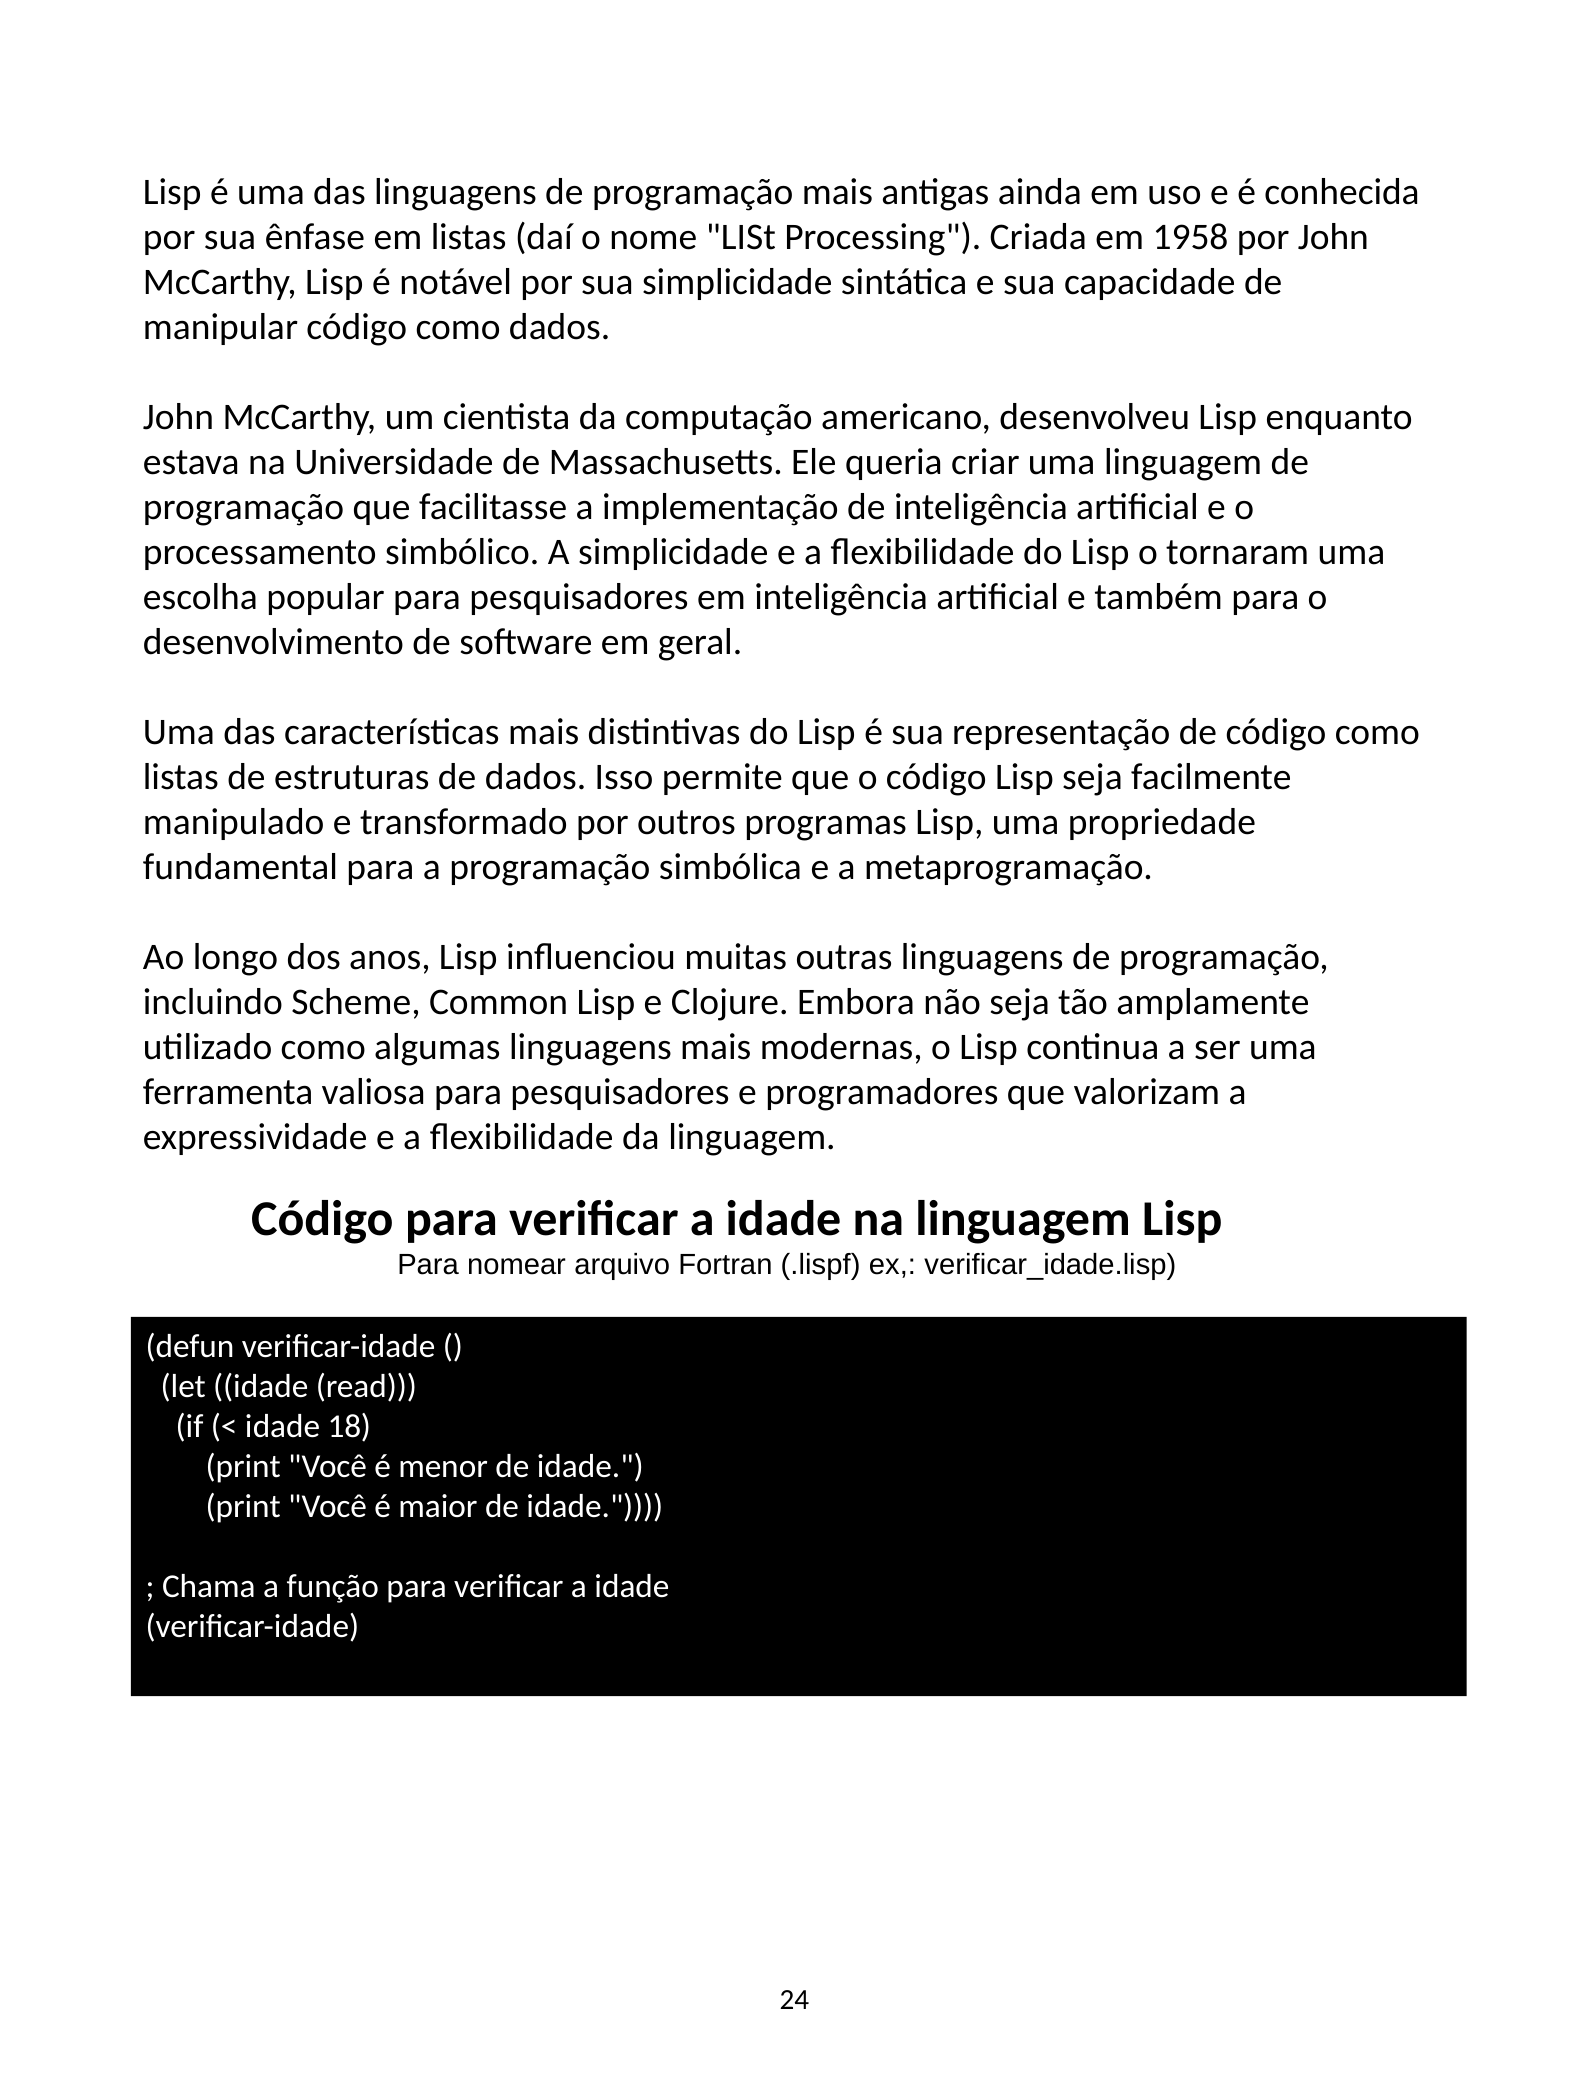

Lisp é uma das linguagens de programação mais antigas ainda em uso e é conhecida por sua ênfase em listas (daí o nome "LISt Processing"). Criada em 1958 por John McCarthy, Lisp é notável por sua simplicidade sintática e sua capacidade de manipular código como dados.

John McCarthy, um cientista da computação americano, desenvolveu Lisp enquanto estava na Universidade de Massachusetts. Ele queria criar uma linguagem de programação que facilitasse a implementação de inteligência artificial e o processamento simbólico. A simplicidade e a flexibilidade do Lisp o tornaram uma escolha popular para pesquisadores em inteligência artificial e também para o desenvolvimento de software em geral.

Uma das características mais distintivas do Lisp é sua representação de código como listas de estruturas de dados. Isso permite que o código Lisp seja facilmente manipulado e transformado por outros programas Lisp, uma propriedade fundamental para a programação simbólica e a metaprogramação.

Ao longo dos anos, Lisp influenciou muitas outras linguagens de programação, incluindo Scheme, Common Lisp e Clojure. Embora não seja tão amplamente utilizado como algumas linguagens mais modernas, o Lisp continua a ser uma ferramenta valiosa para pesquisadores e programadores que valorizam a expressividade e a flexibilidade da linguagem.
Código para verificar a idade na linguagem Lisp
Para nomear arquivo Fortran (.lispf) ex,: verificar_idade.lisp)
(defun verificar-idade ()
  (let ((idade (read)))
    (if (< idade 18)
        (print "Você é menor de idade.")
        (print "Você é maior de idade."))))

; Chama a função para verificar a idade
(verificar-idade)

24